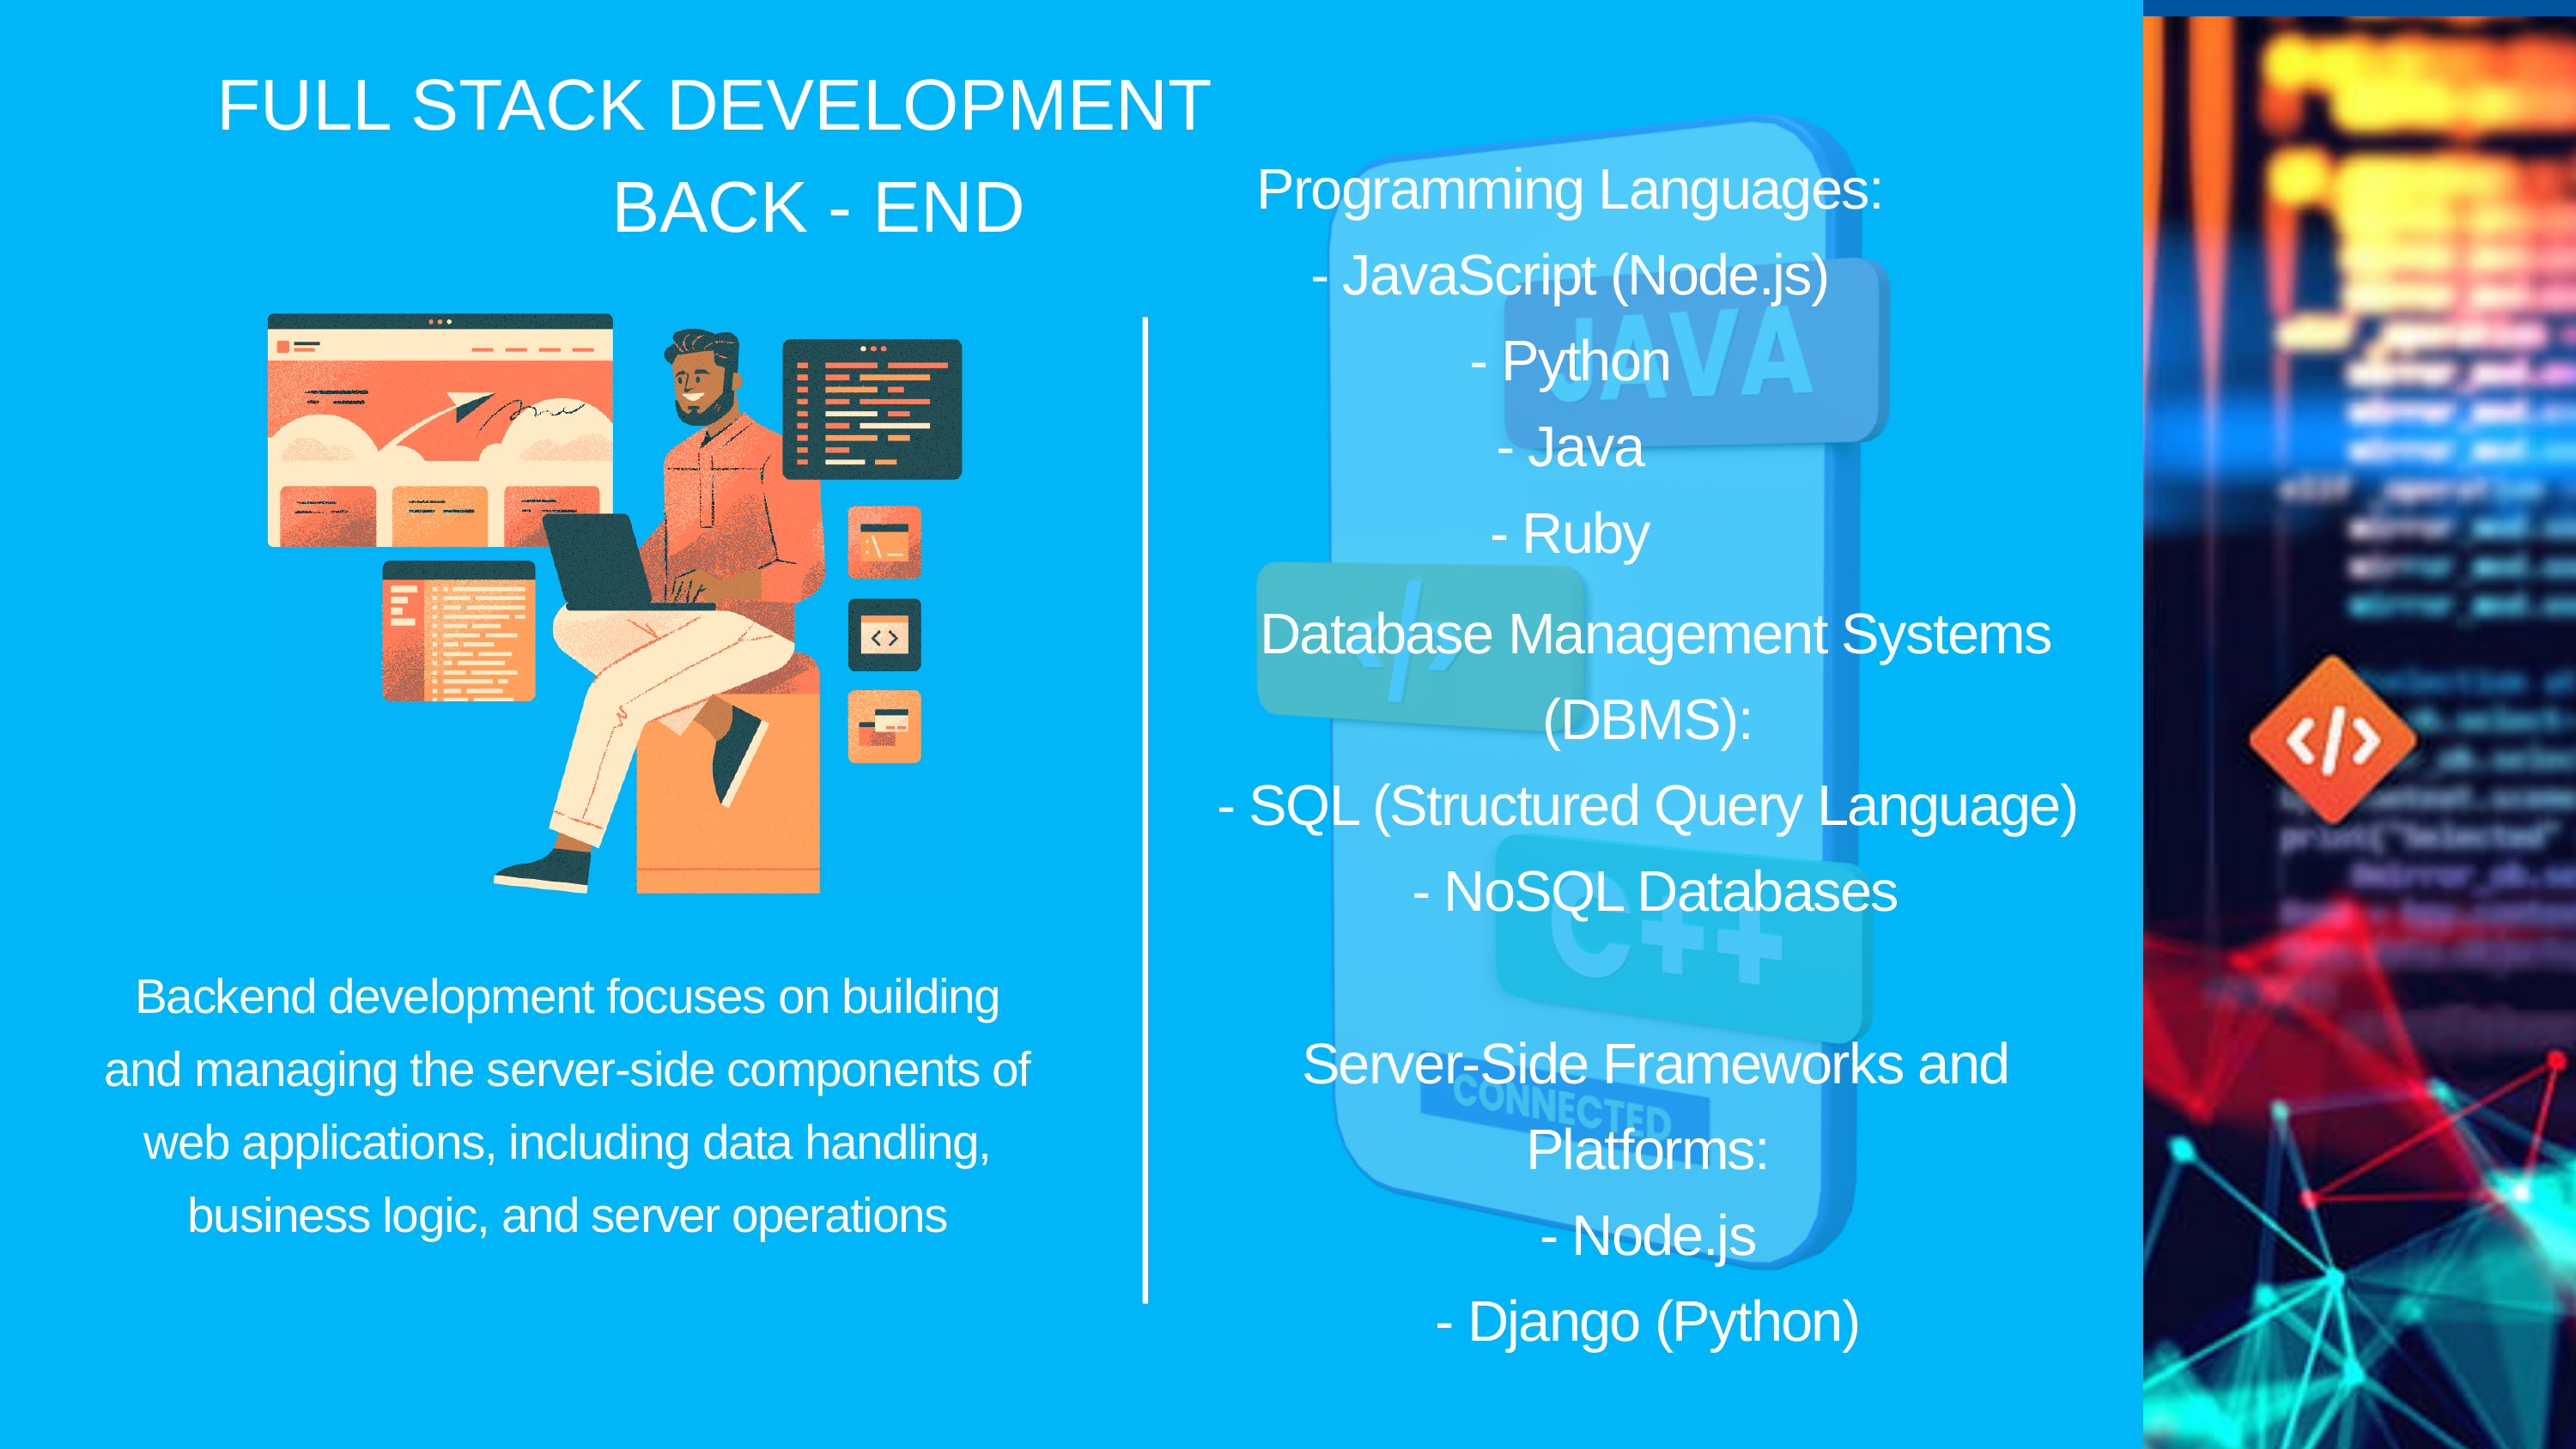

FULL STACK DEVELOPMENT

Programming Languages:
- JavaScript (Node.js)
- Python
- Java
- Ruby

Database Management Systems (DBMS):
- SQL (Structured Query Language)
- NoSQL Databases

Server-Side Frameworks and Platforms:
- Node.js
- Django (Python)

BACK - END

Backend development focuses on building
and managing the server-side components of
web applications, including data handling,
business logic, and server operations